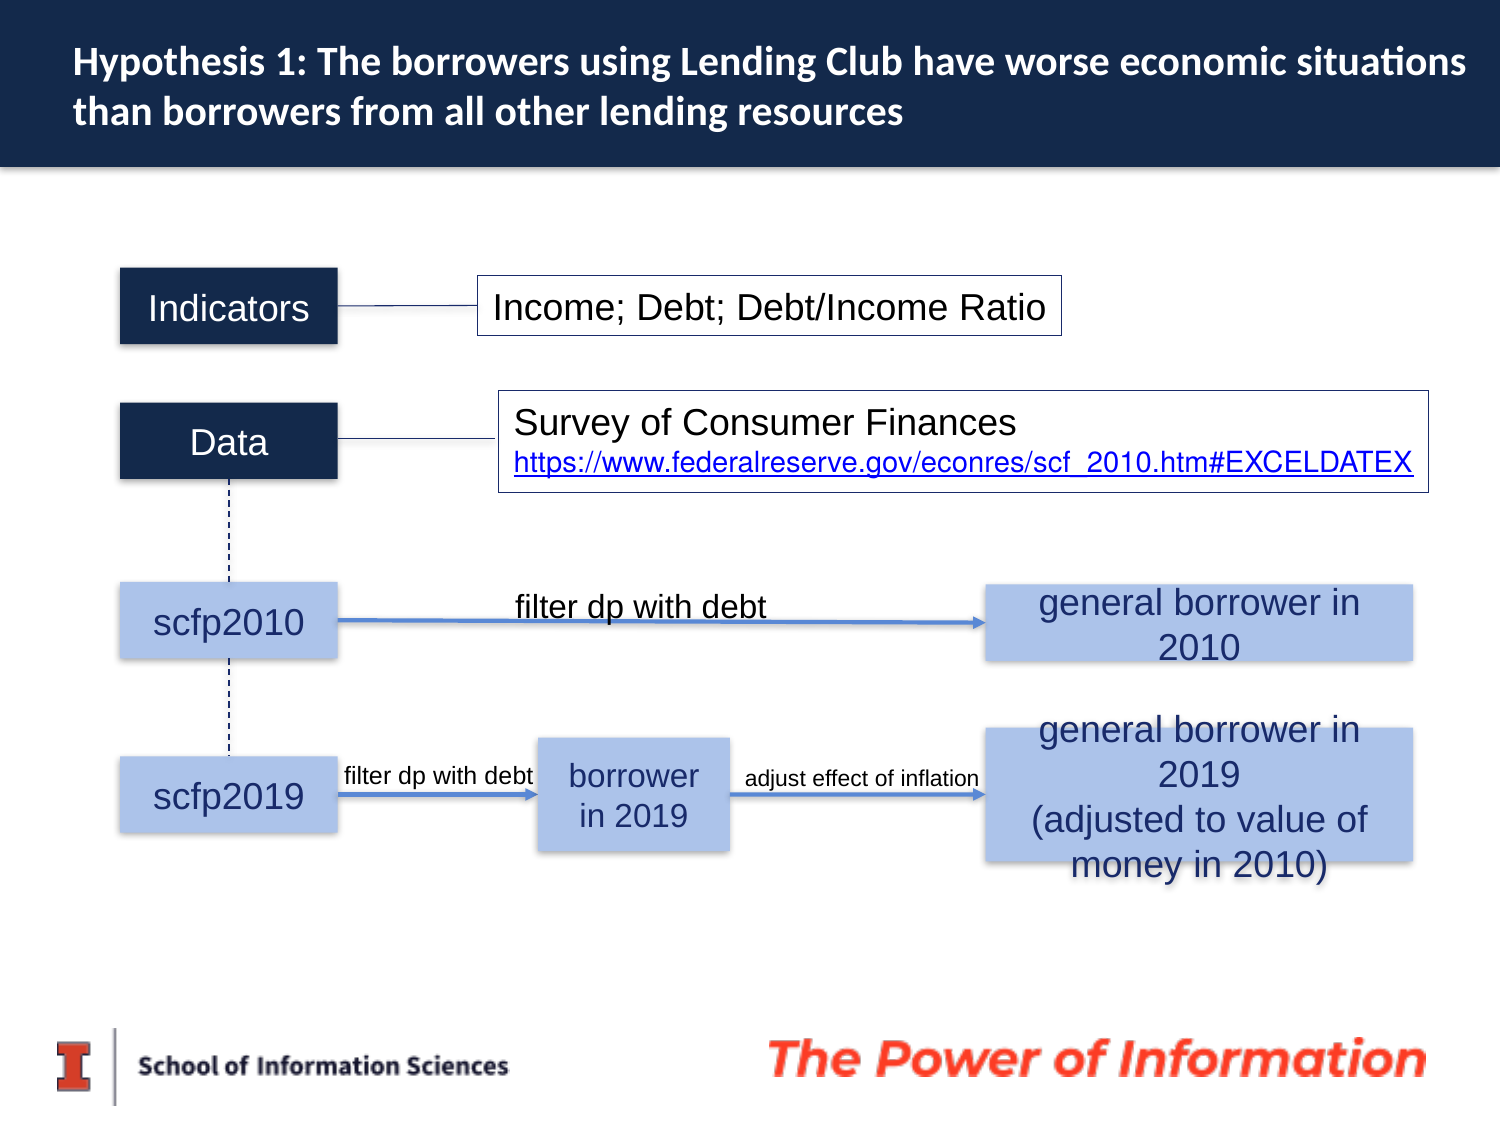

# Hypothesis 1: The borrowers using Lending Club have worse economic situations than borrowers from all other lending resources
Indicators
Income; Debt; Debt/Income Ratio
Survey of Consumer Finances
https://www.federalreserve.gov/econres/scf_2010.htm#EXCELDATEX
Data
filter dp with debt
scfp2010
general borrower in 2010
general borrower in 2019
(adjusted to value of money in 2010)
borrower in 2019
filter dp with debt
scfp2019
adjust effect of inflation